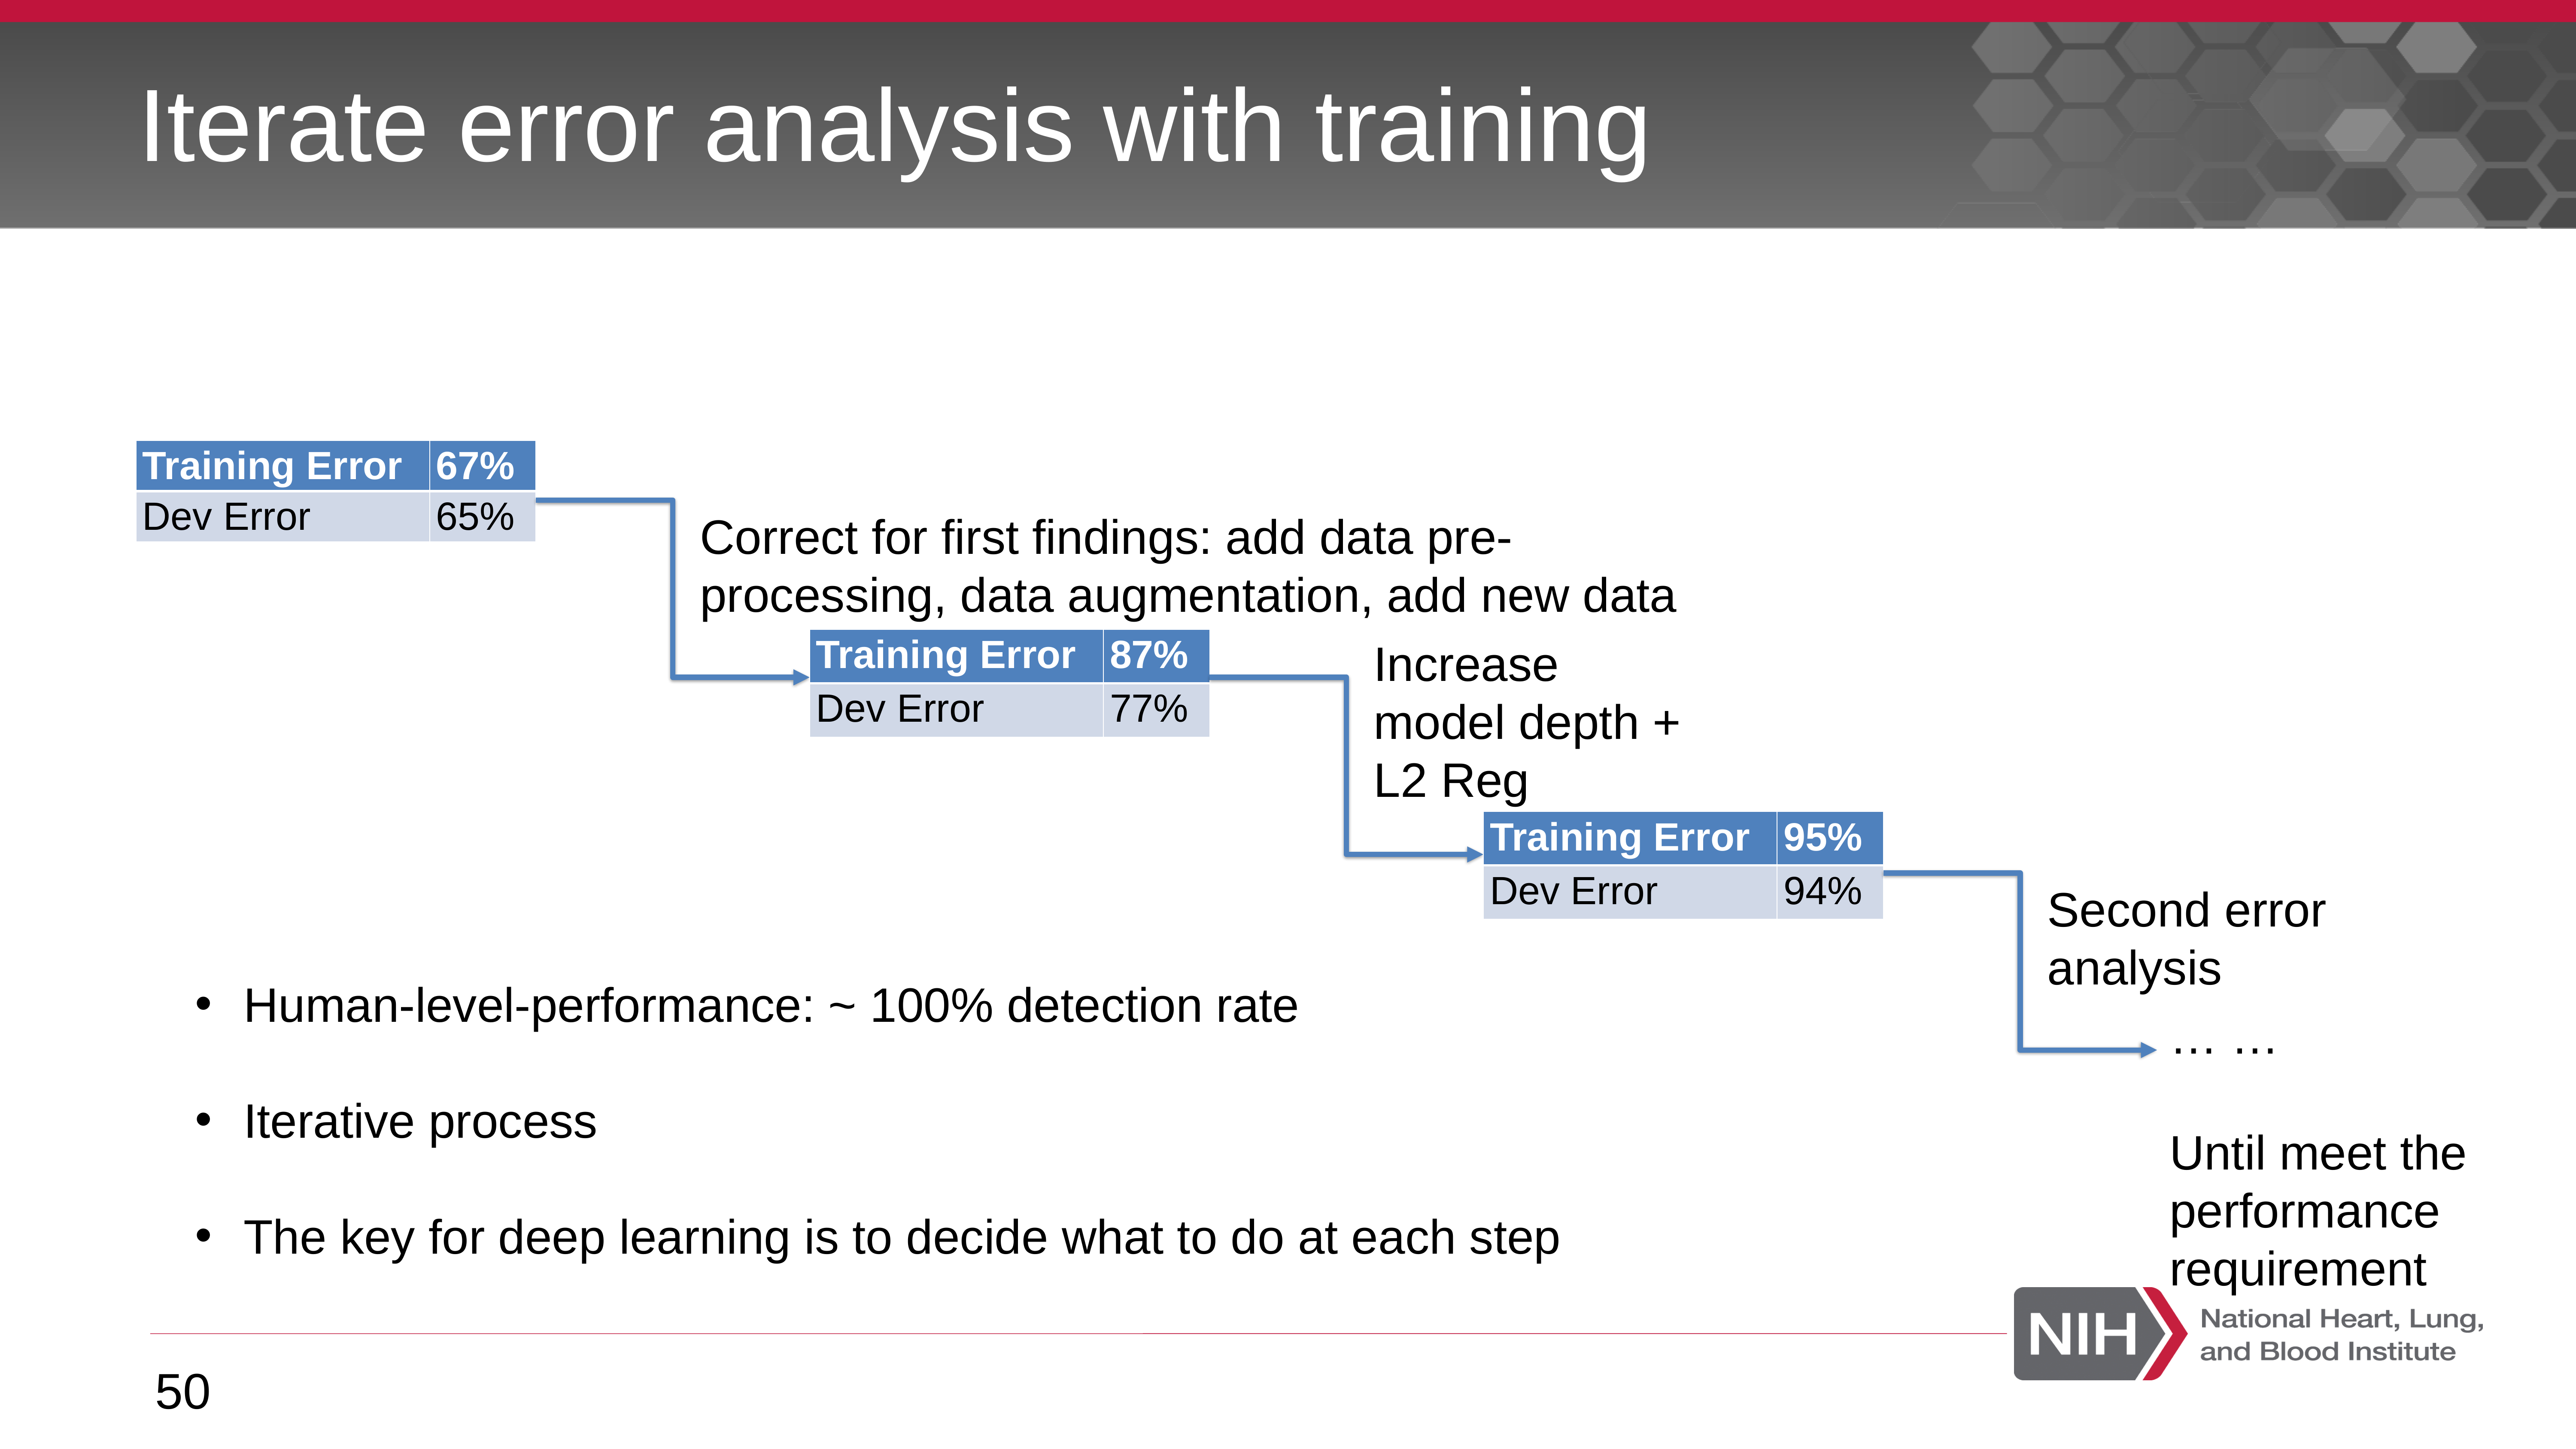

# Iterate error analysis with training
| Training Error | 67% |
| --- | --- |
| Dev Error | 65% |
Correct for first findings: add data pre-processing, data augmentation, add new data
| Training Error | 87% |
| --- | --- |
| Dev Error | 77% |
Increase model depth + L2 Reg
| Training Error | 95% |
| --- | --- |
| Dev Error | 94% |
Second error analysis
Human-level-performance: ~ 100% detection rate

Iterative process

The key for deep learning is to decide what to do at each step
… …

Until meet the performance requirement
50